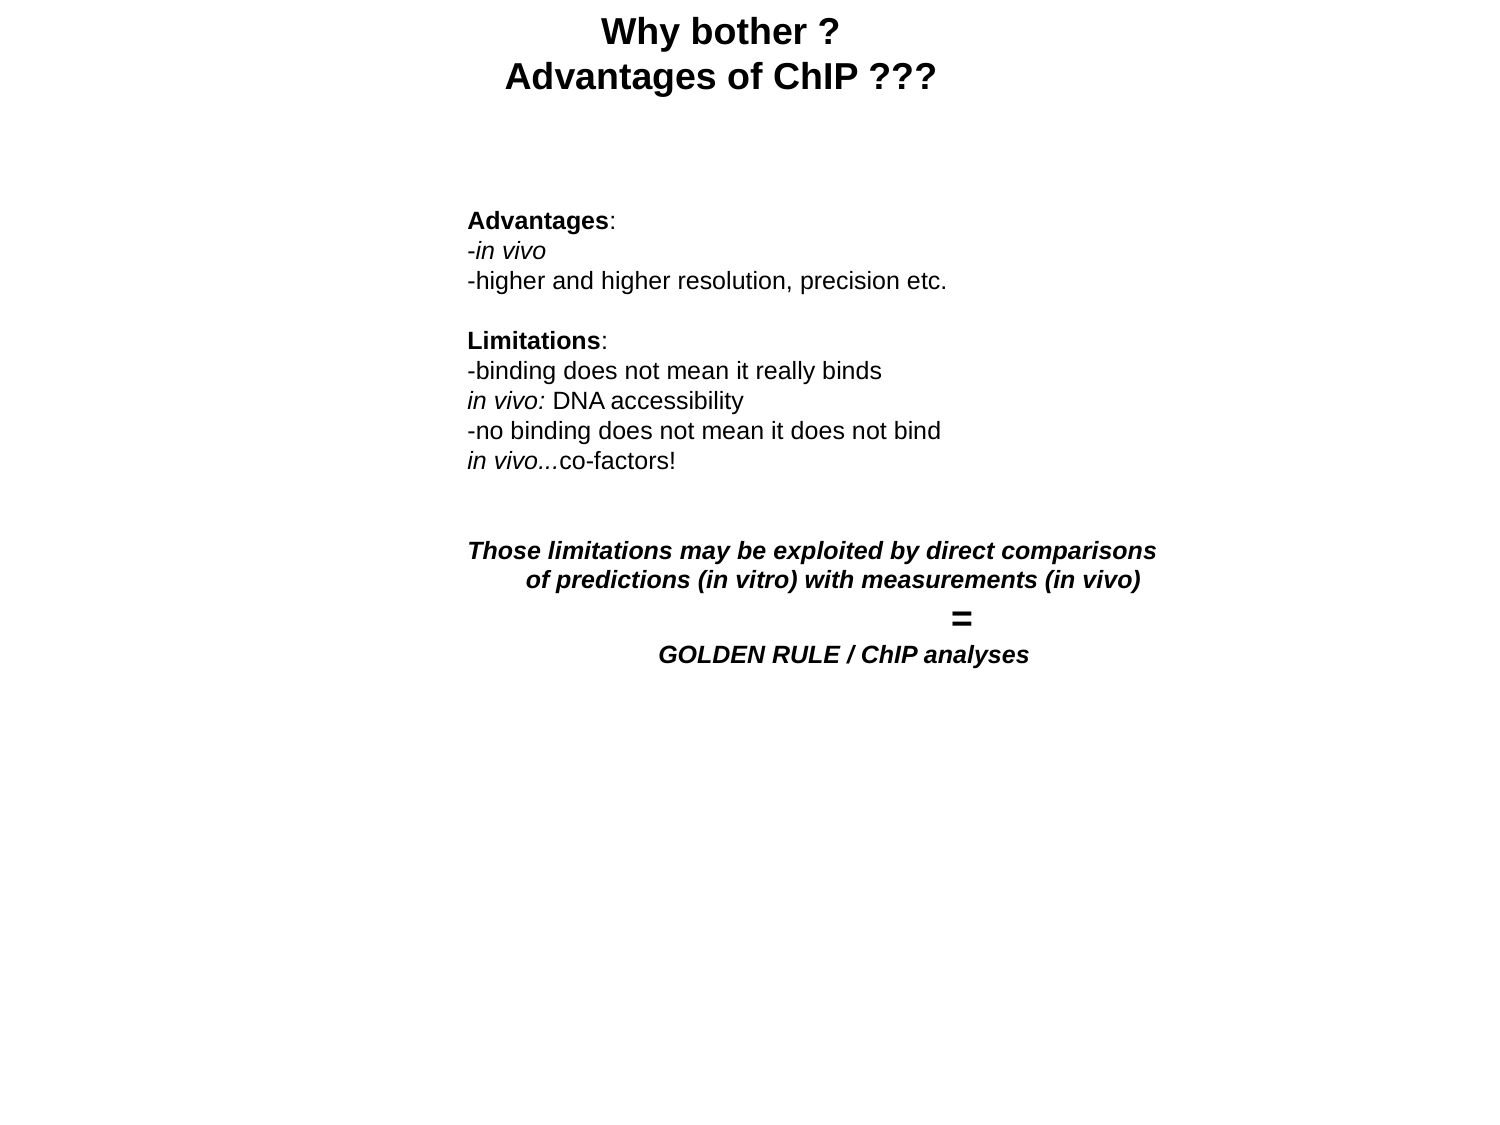

Why bother ?
Advantages of ChIP ???

Advantages:
-in vivo
-higher and higher resolution, precision etc.

Limitations:
-binding does not mean it really binds
in vivo: DNA accessibility
-no binding does not mean it does not bind
in vivo...co-factors!

Those limitations may be exploited by direct comparisons
     of predictions (in vitro) with measurements (in vivo)
		=
        GOLDEN RULE / ChIP analyses